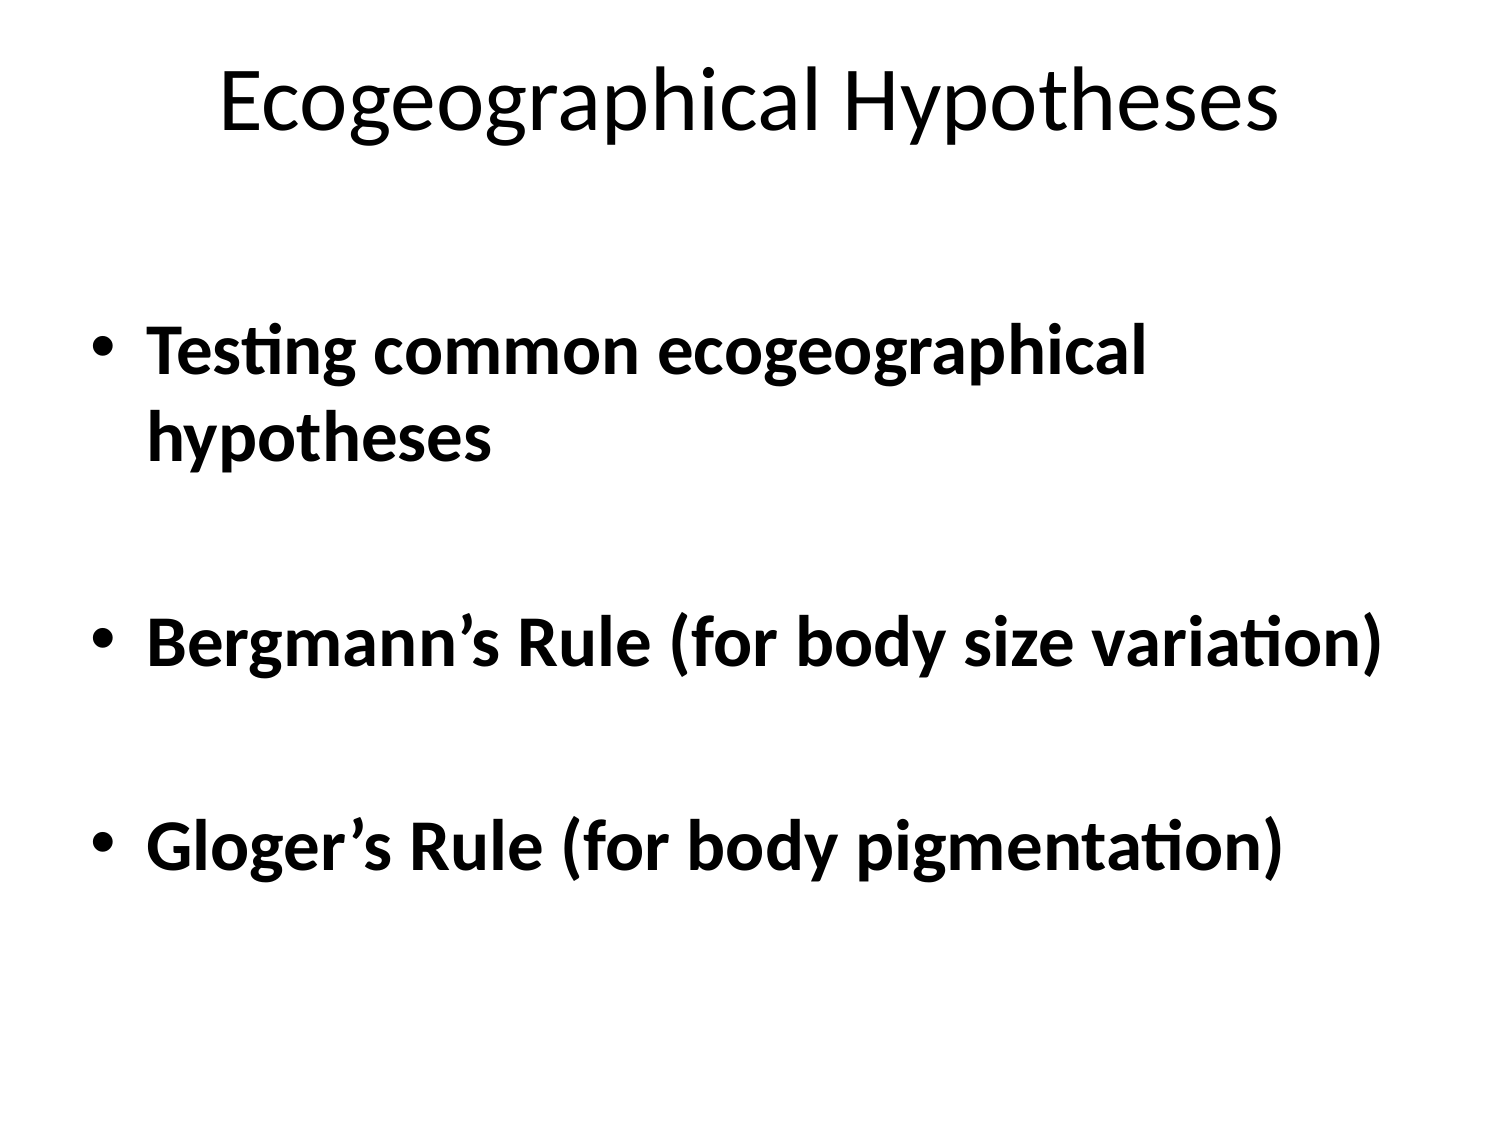

# Ecogeographical Hypotheses
Testing common ecogeographical hypotheses

Bergmann’s Rule (for body size variation)

Gloger’s Rule (for body pigmentation)